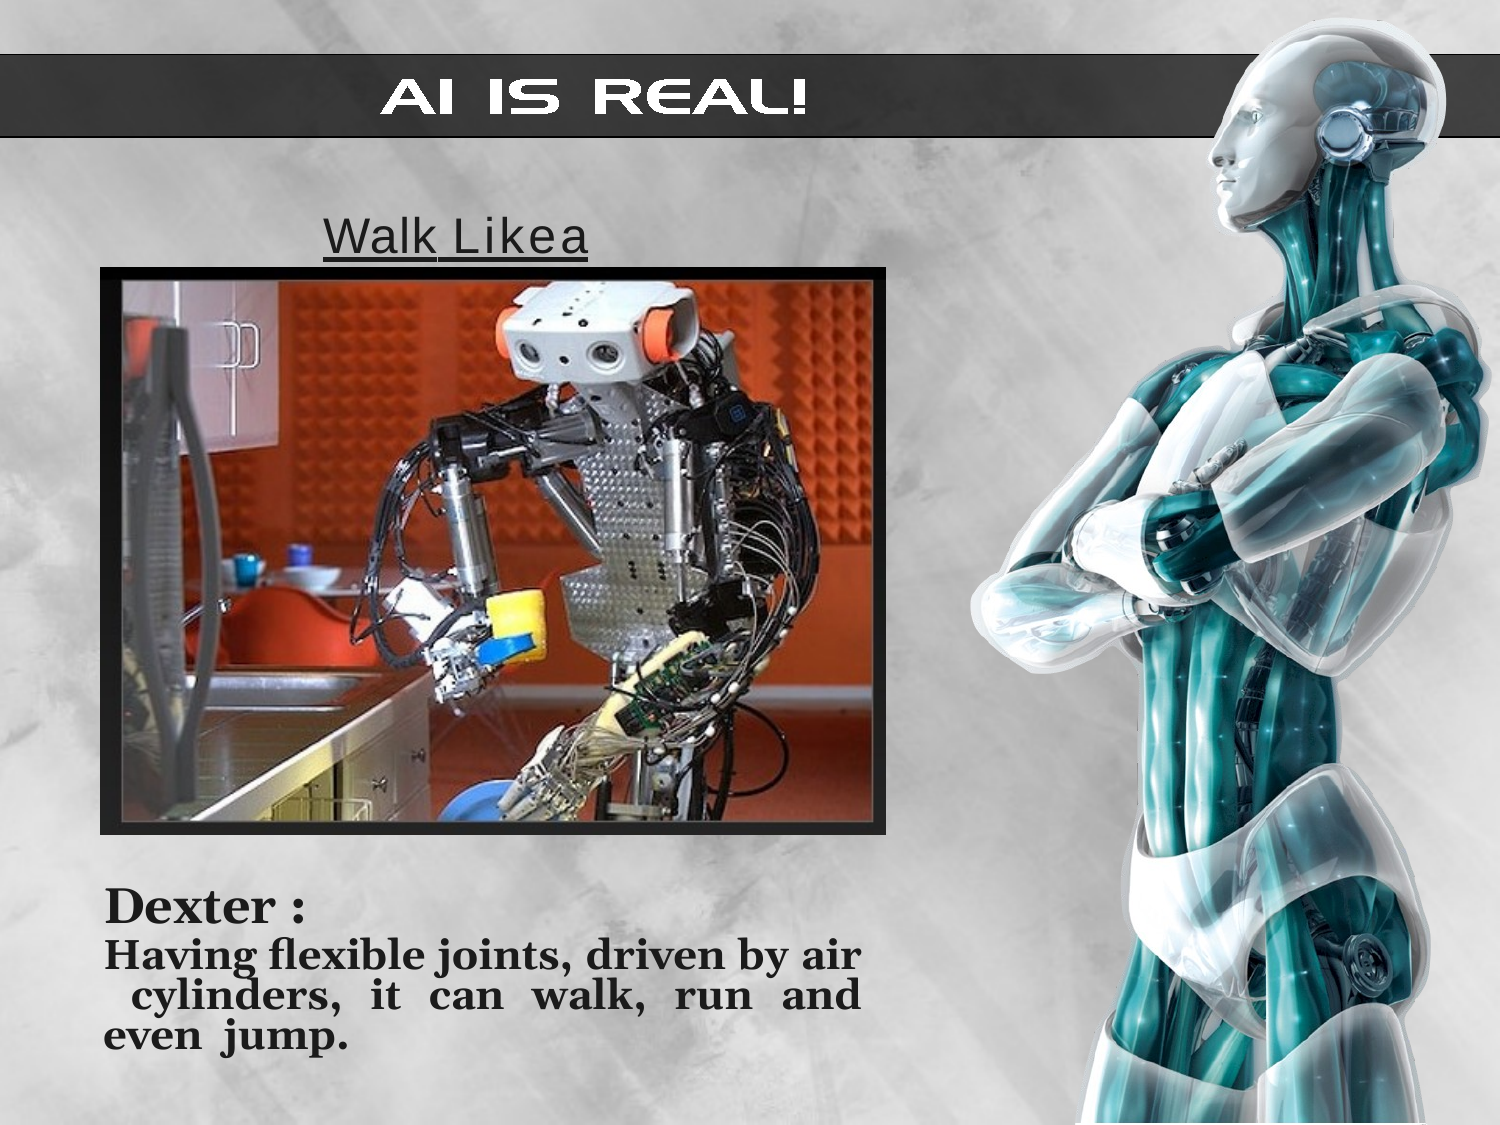

# Walk Likea Man
Dexter :
Having flexible joints, driven by air  cylinders, it can walk, run and even  jump.